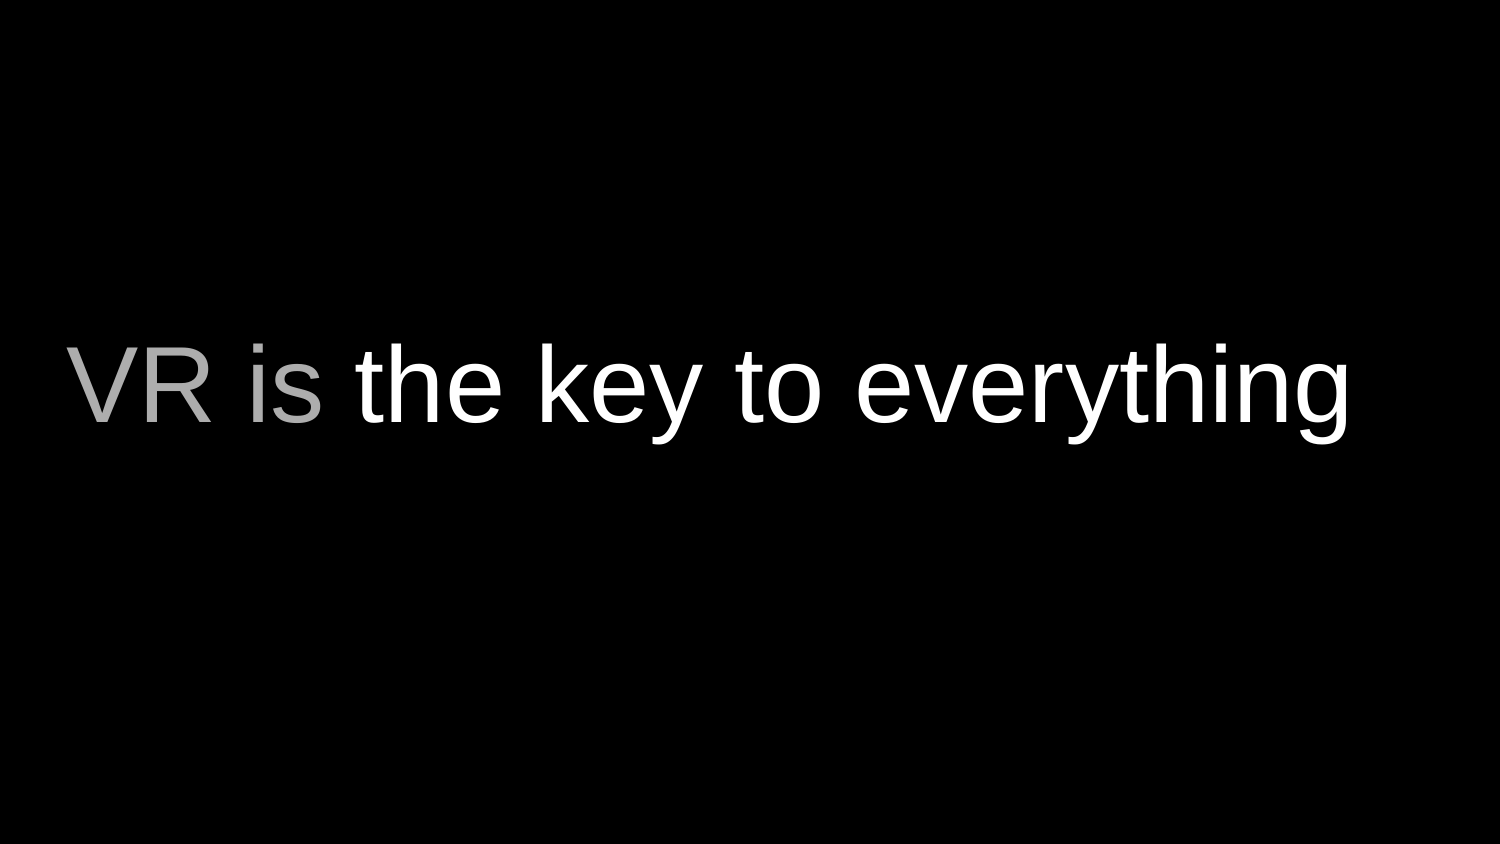

# VR is the key to everything